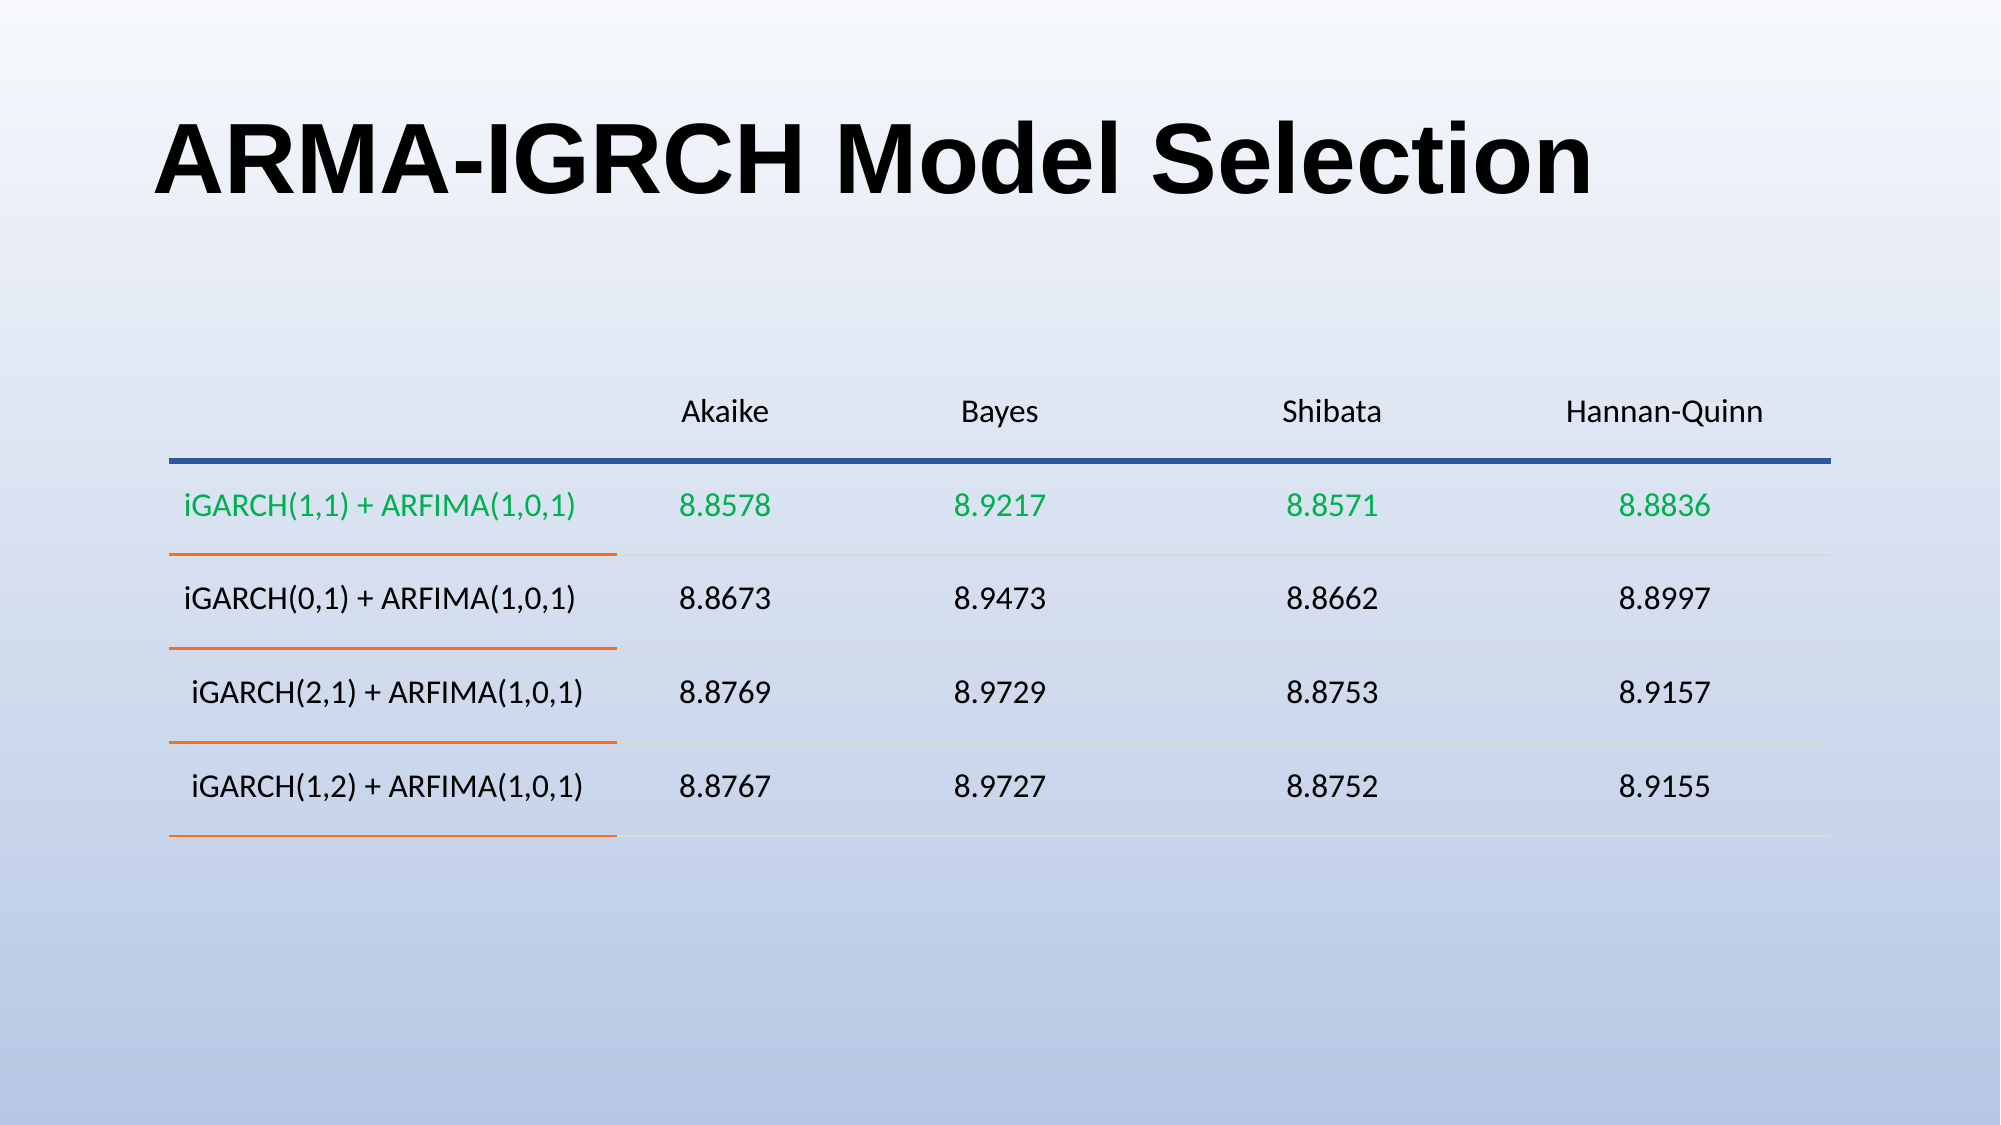

# ARMA-IGRCH Model Selection
|  | Akaike | Bayes | Shibata | Hannan-Quinn |
| --- | --- | --- | --- | --- |
| iGARCH(1,1) + ARFIMA(1,0,1) | 8.8578 | 8.9217 | 8.8571 | 8.8836 |
| iGARCH(0,1) + ARFIMA(1,0,1) | 8.8673 | 8.9473 | 8.8662 | 8.8997 |
| iGARCH(2,1) + ARFIMA(1,0,1) | 8.8769 | 8.9729 | 8.8753 | 8.9157 |
| iGARCH(1,2) + ARFIMA(1,0,1) | 8.8767 | 8.9727 | 8.8752 | 8.9155 |
|  |  |  |  |  |